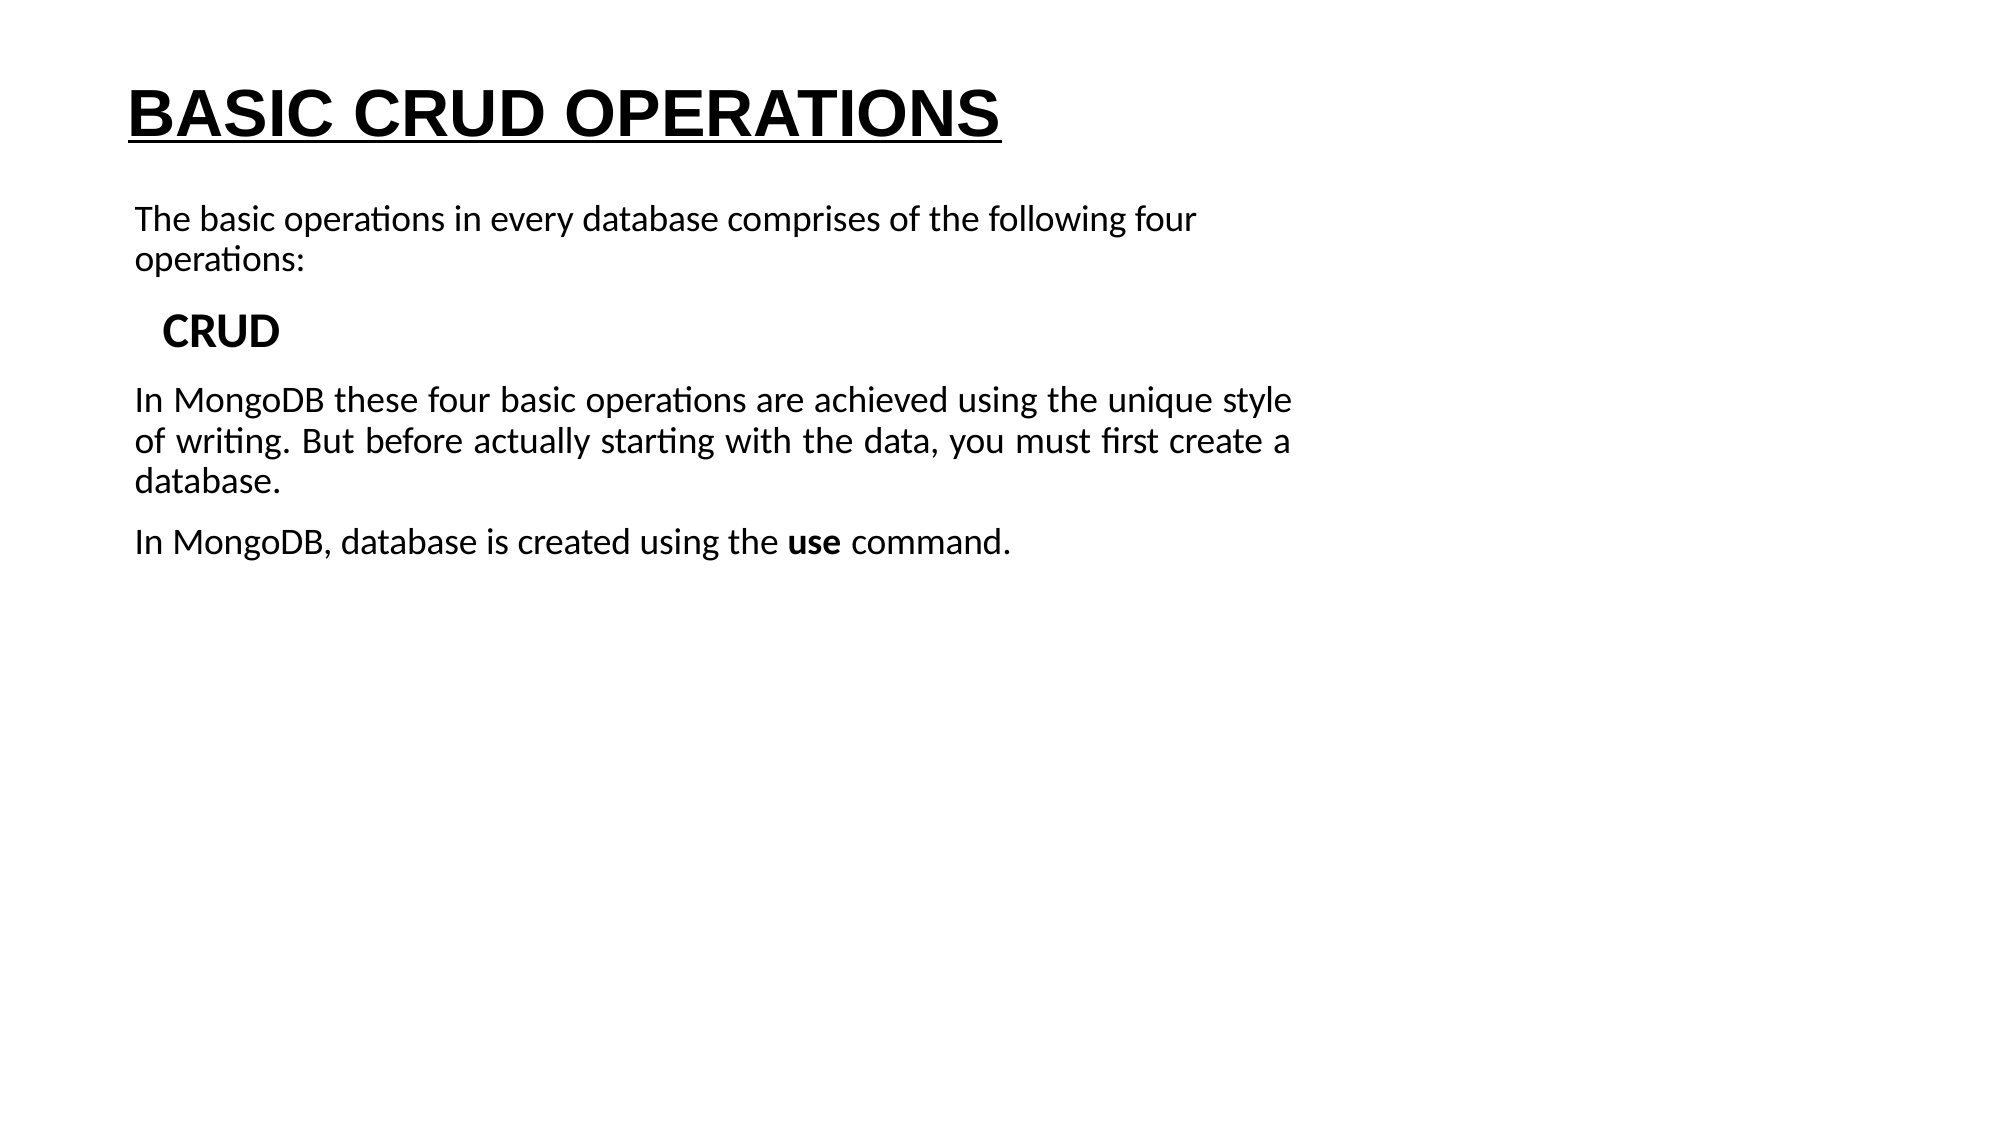

BASIC CRUD OPERATIONS
The basic operations in every database comprises of the following four  operations:
CRUD
In MongoDB these four basic operations are achieved using the unique style  of writing. But before actually starting with the data, you must first create a  database.
In MongoDB, database is created using the use command.